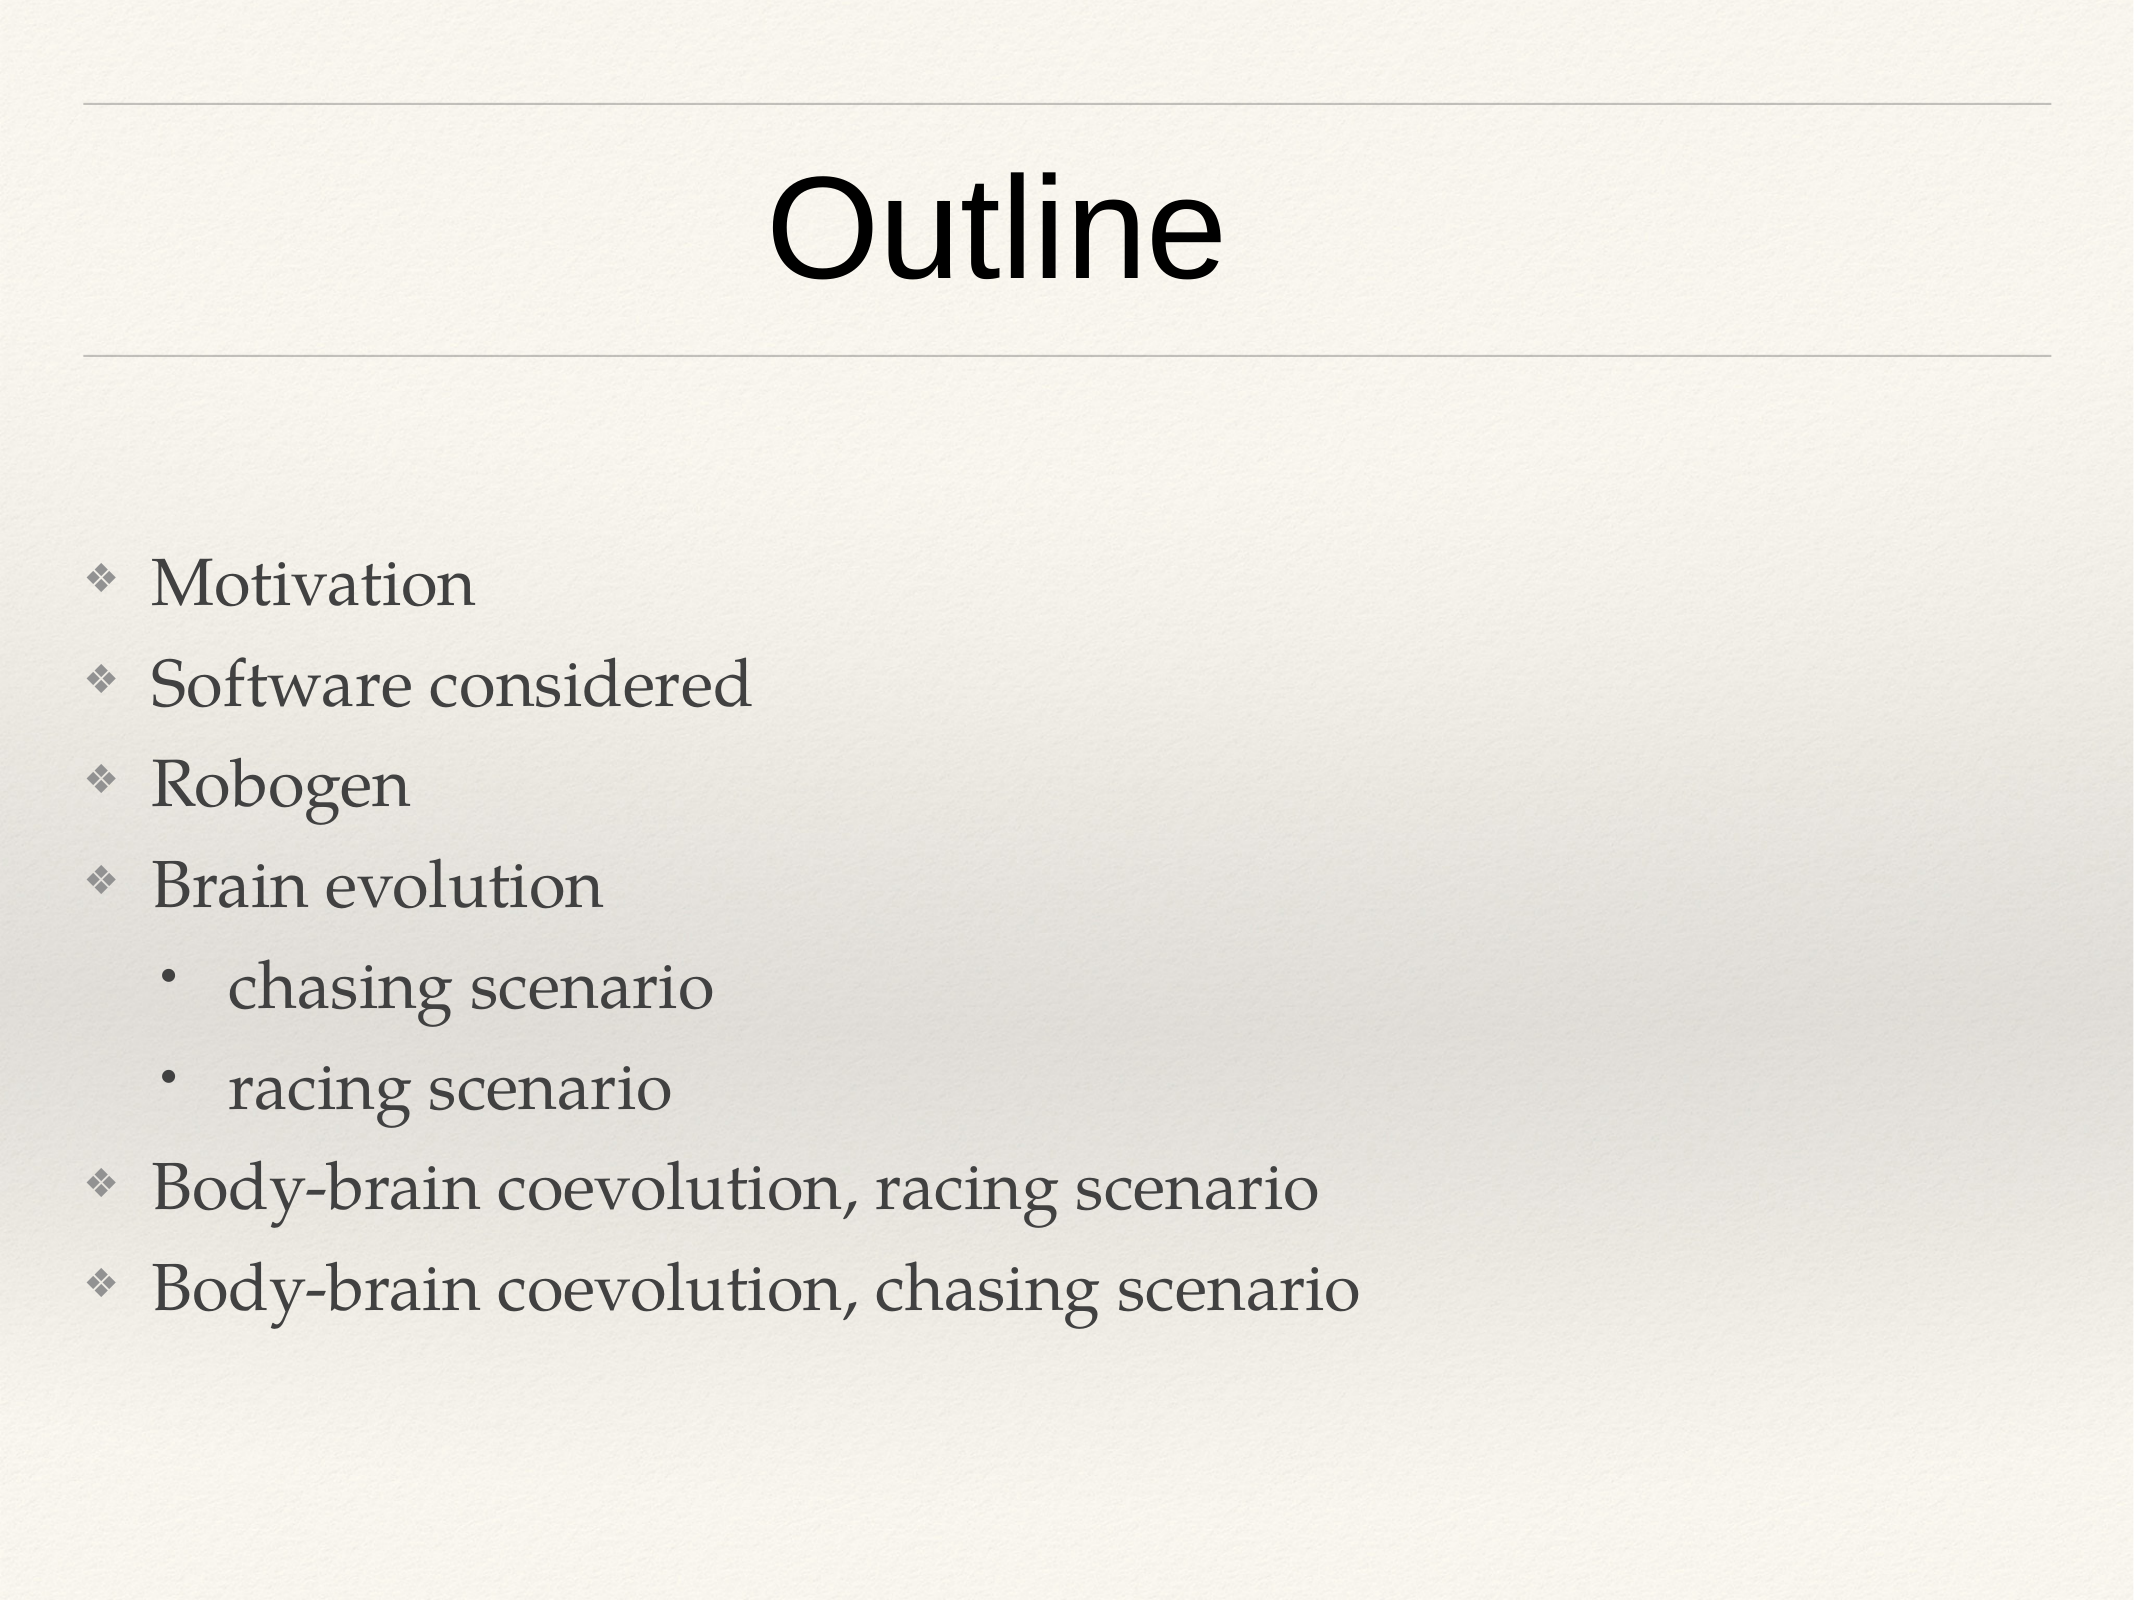

# Outline
Motivation
Software considered
Robogen
Brain evolution
chasing scenario
racing scenario
Body-brain coevolution, racing scenario
Body-brain coevolution, chasing scenario
2